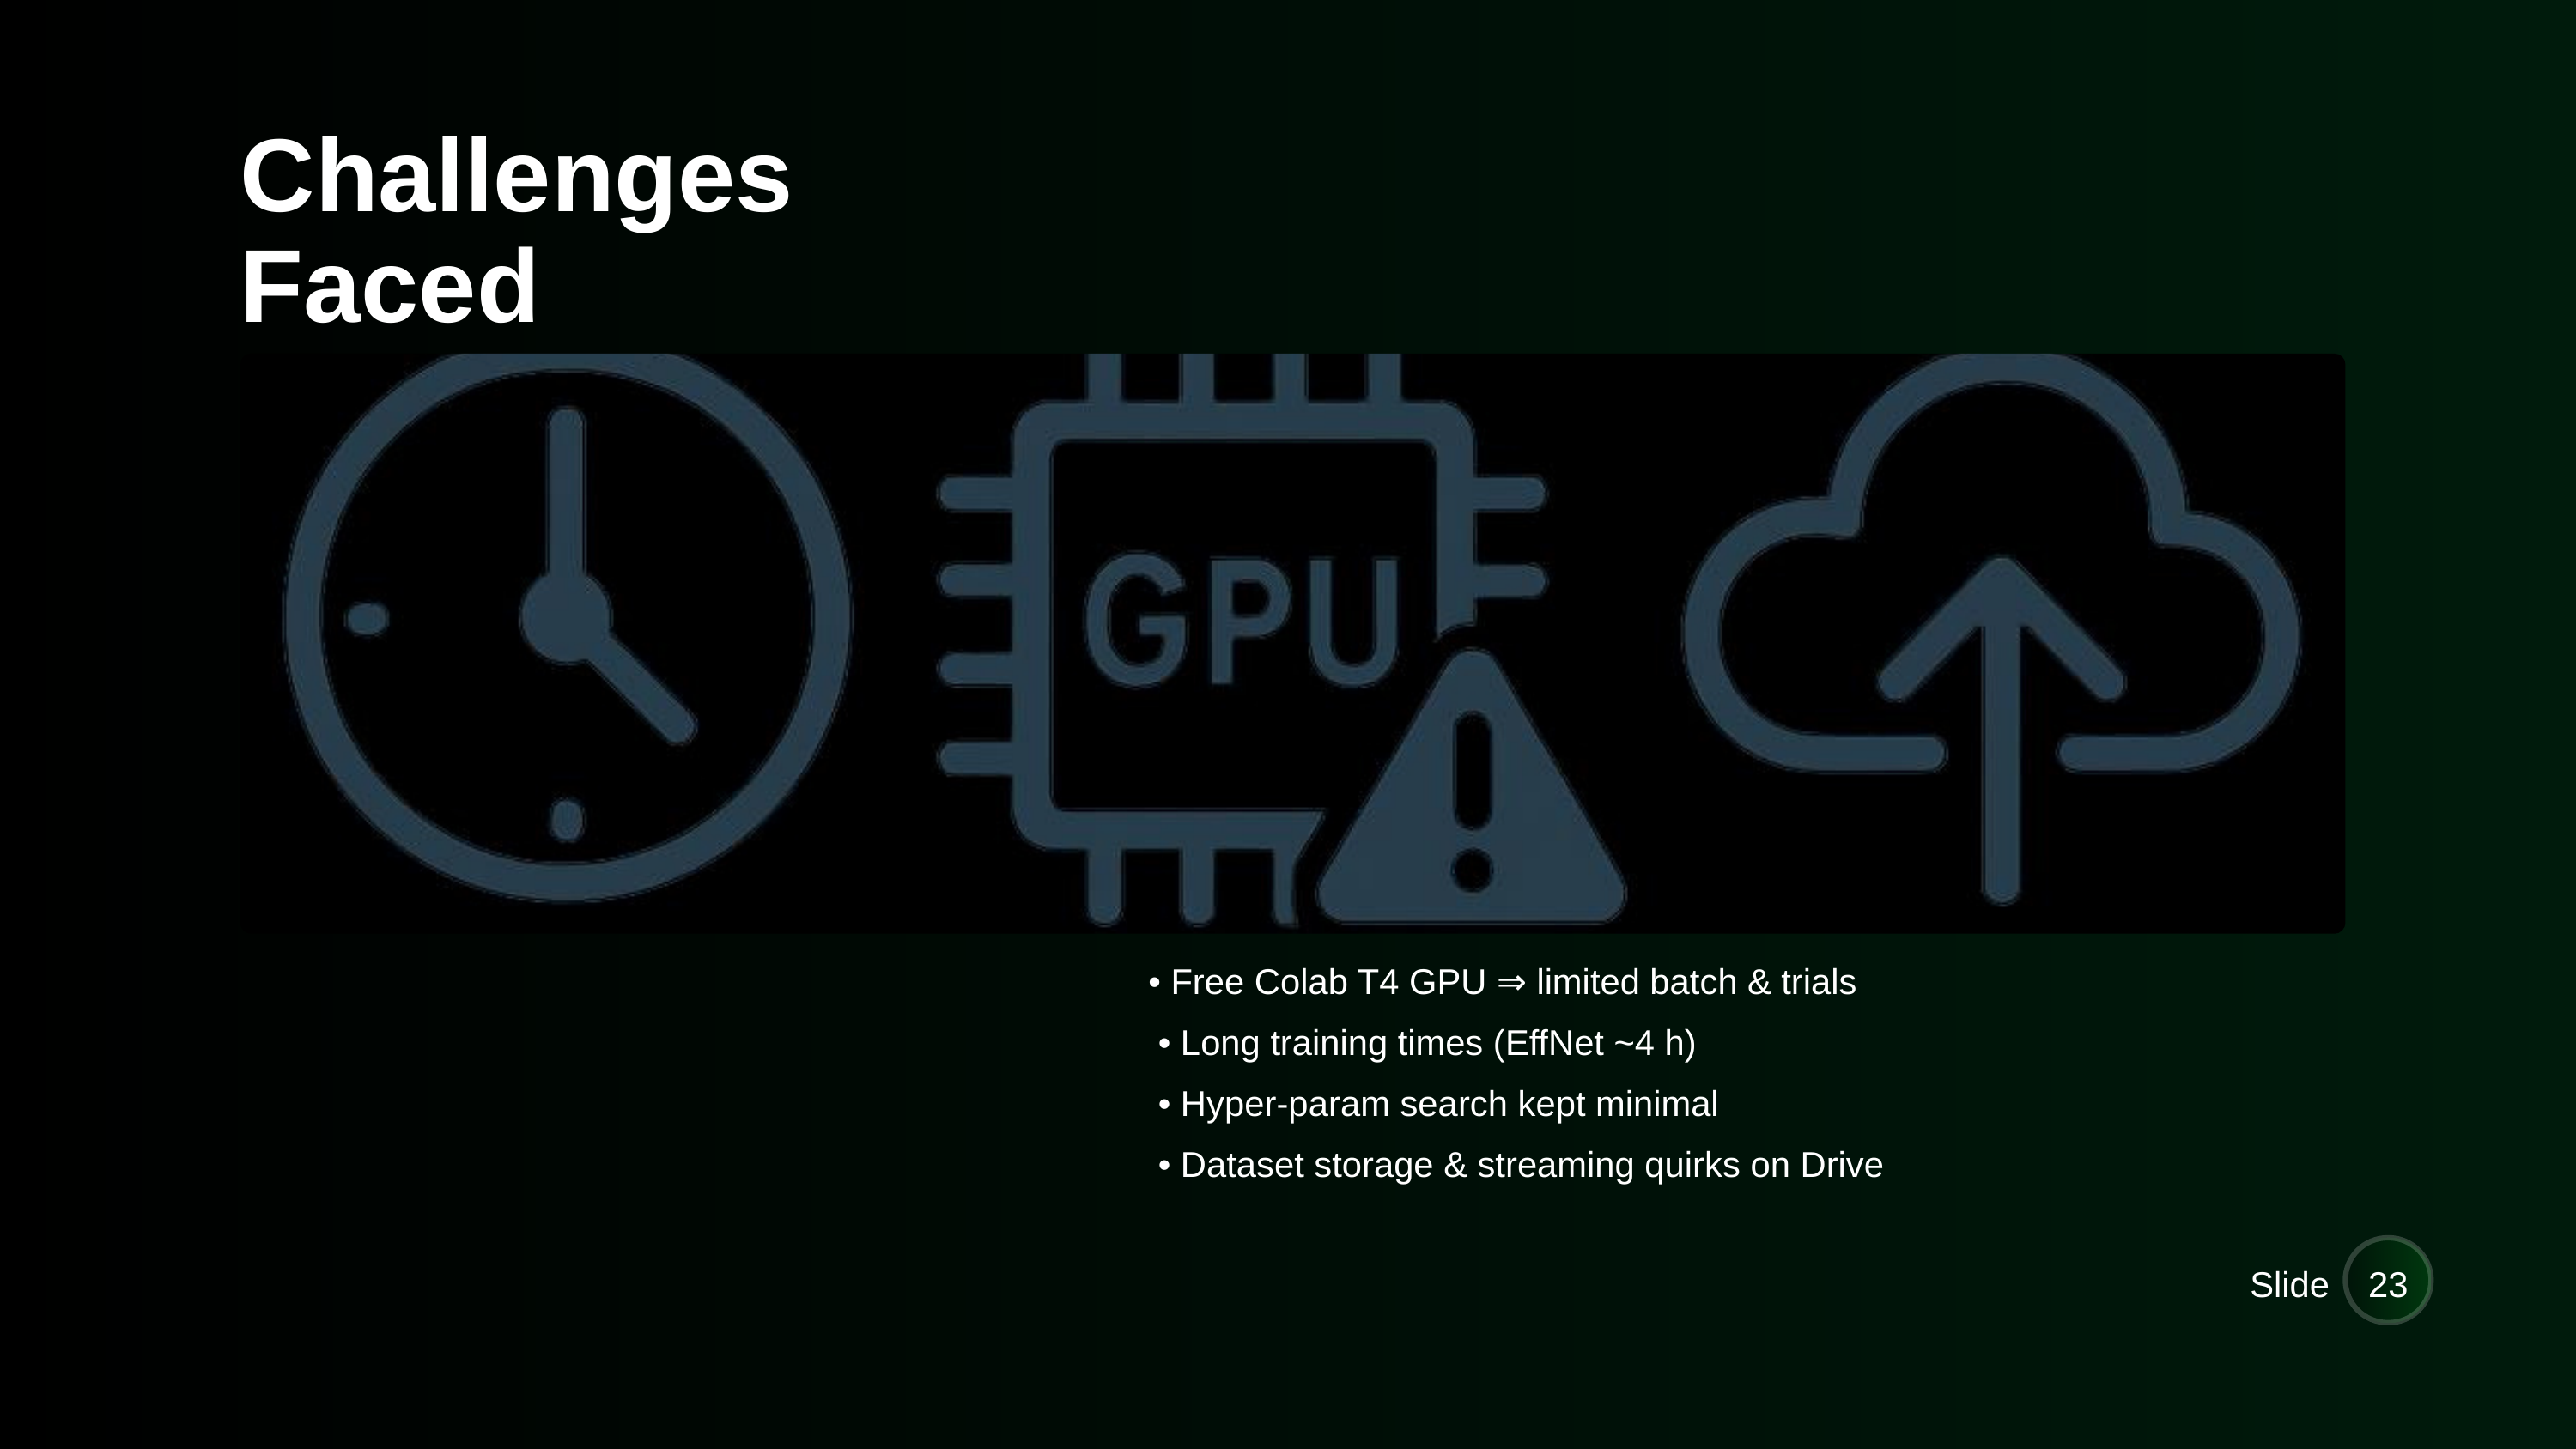

Challenges Faced

• Free Colab T4 GPU ⇒ limited batch & trials
 • Long training times (EffNet ~4 h)
 • Hyper-param search kept minimal
 • Dataset storage & streaming quirks on Drive

Slide
23